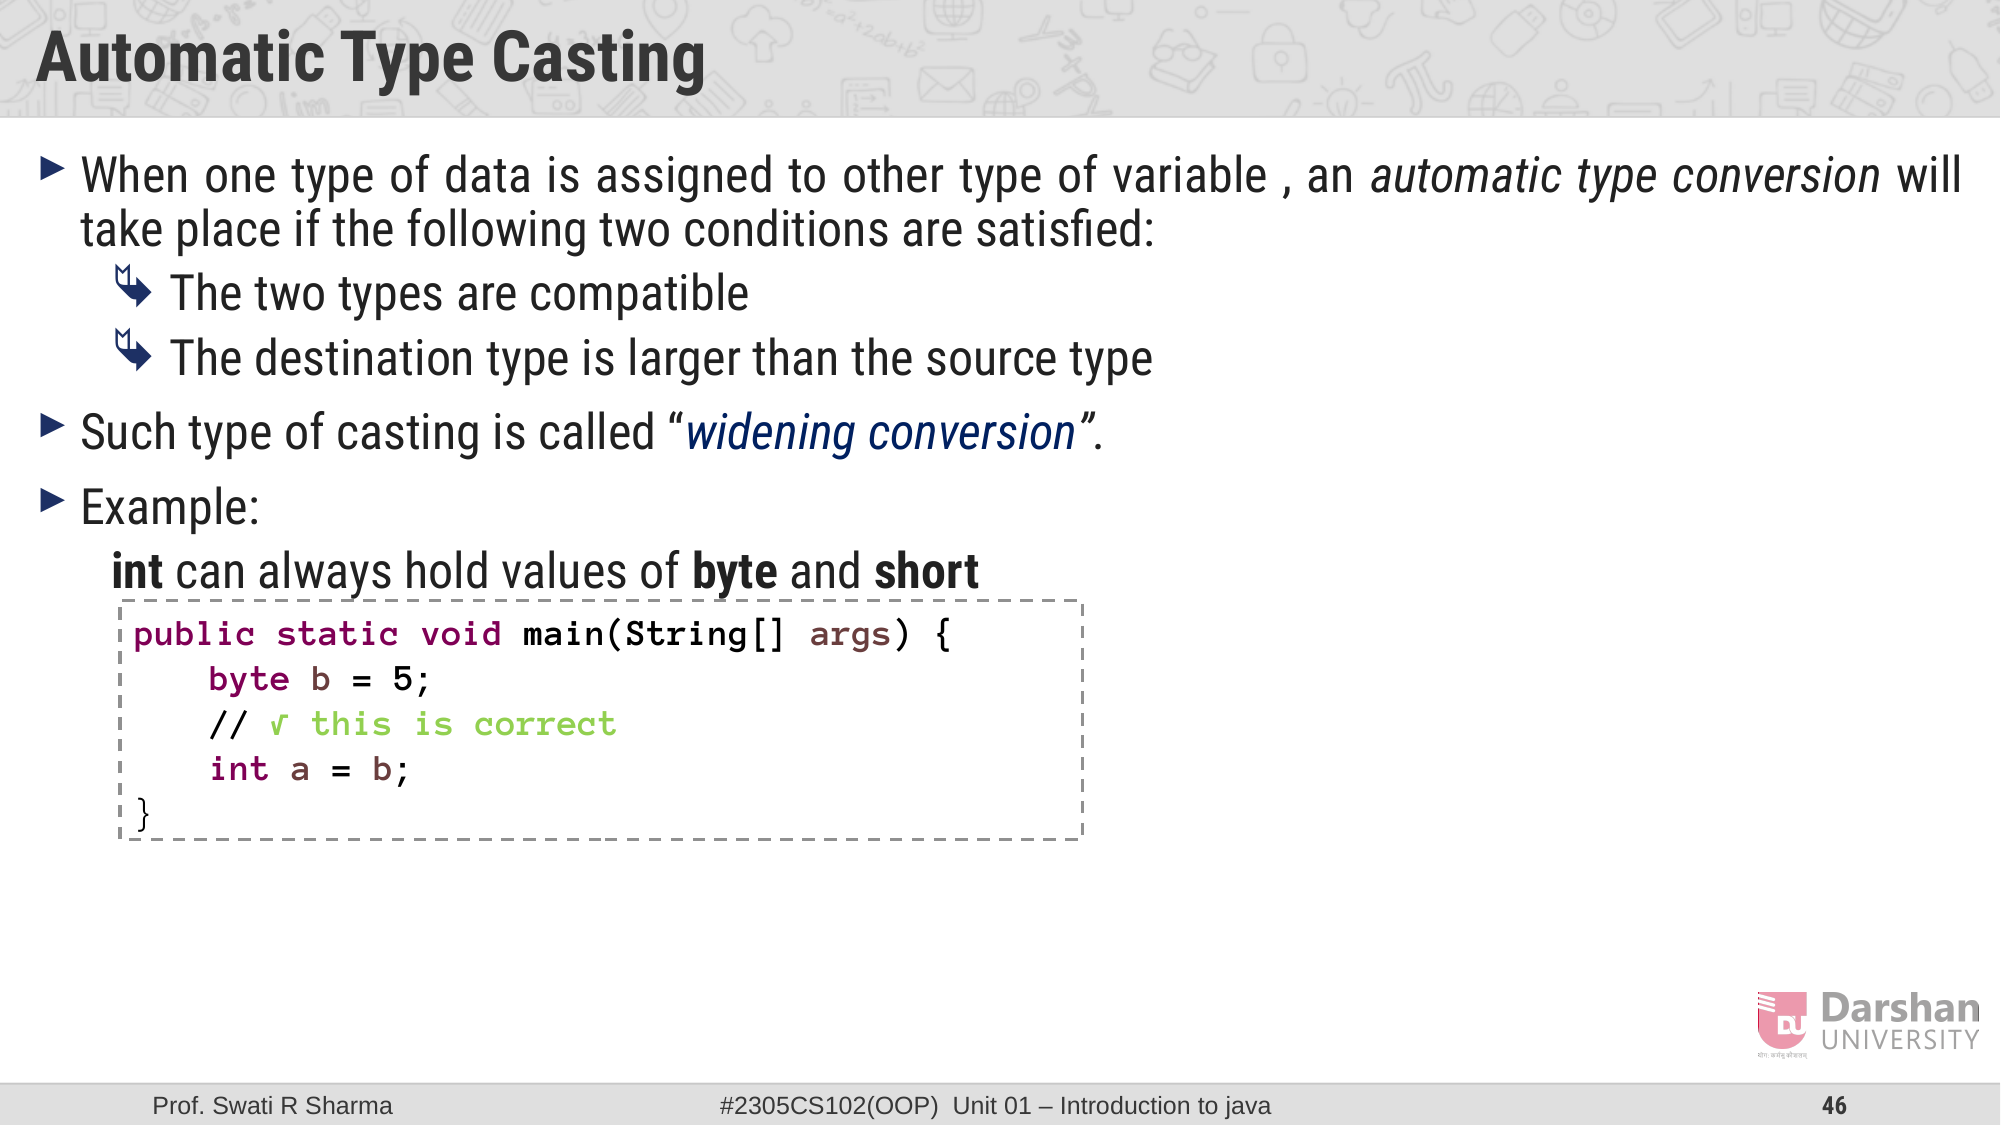

# Automatic Type Casting
When one type of data is assigned to other type of variable , an automatic type conversion will take place if the following two conditions are satisfied:
The two types are compatible
The destination type is larger than the source type
Such type of casting is called “widening conversion”.
Example:
int can always hold values of byte and short

public static void main(String[] args) {
byte b = 5;
// √ this is correct
int a = b;
}